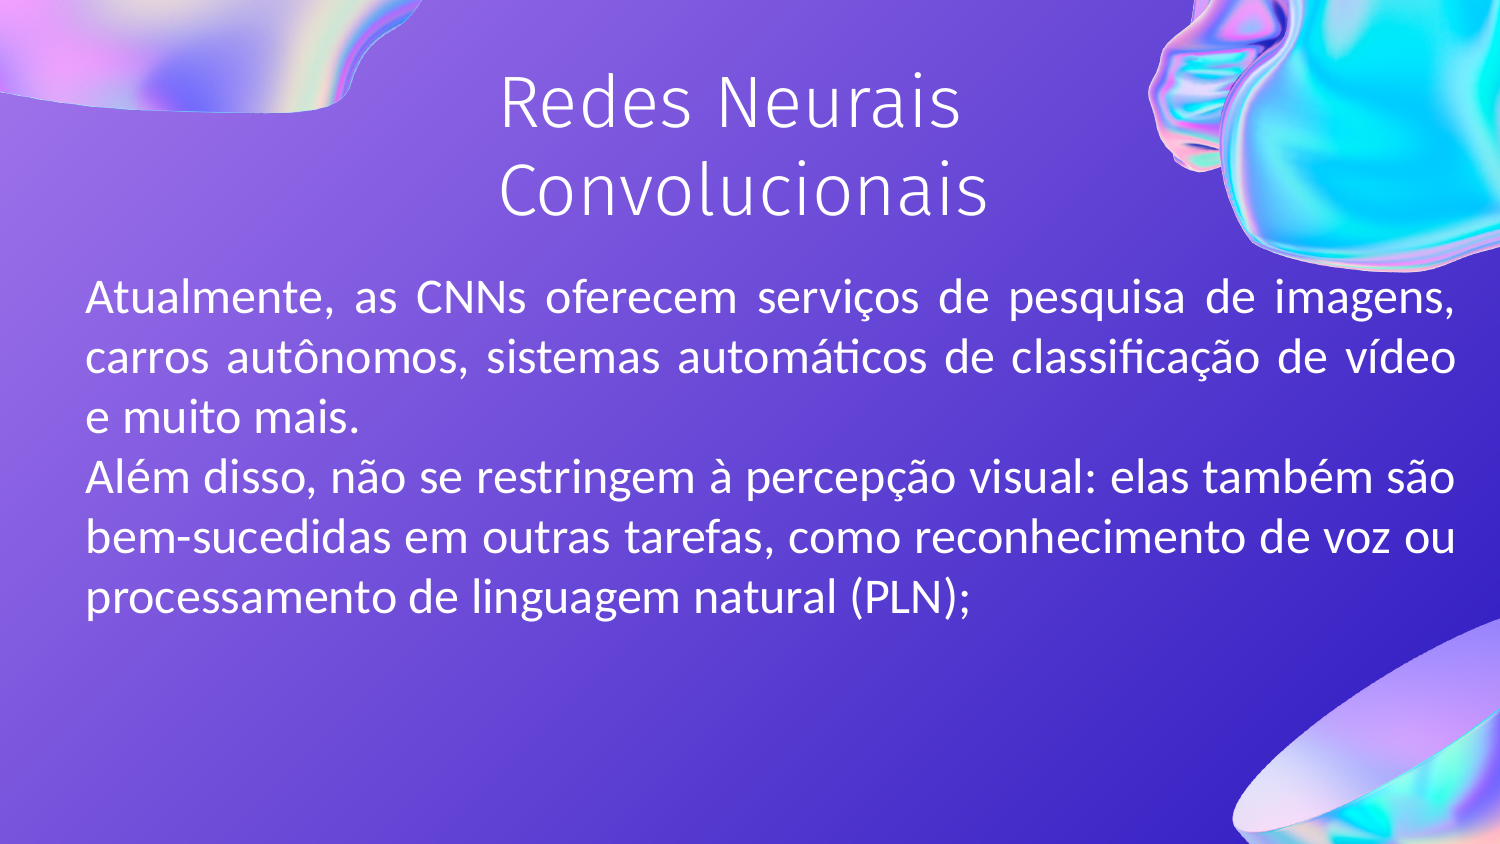

Redes Neurais Convolucionais
Atualmente, as CNNs oferecem serviços de pesquisa de imagens, carros autônomos, sistemas automáticos de classificação de vídeo e muito mais.
Além disso, não se restringem à percepção visual: elas também são bem-sucedidas em outras tarefas, como reconhecimento de voz ou processamento de linguagem natural (PLN);